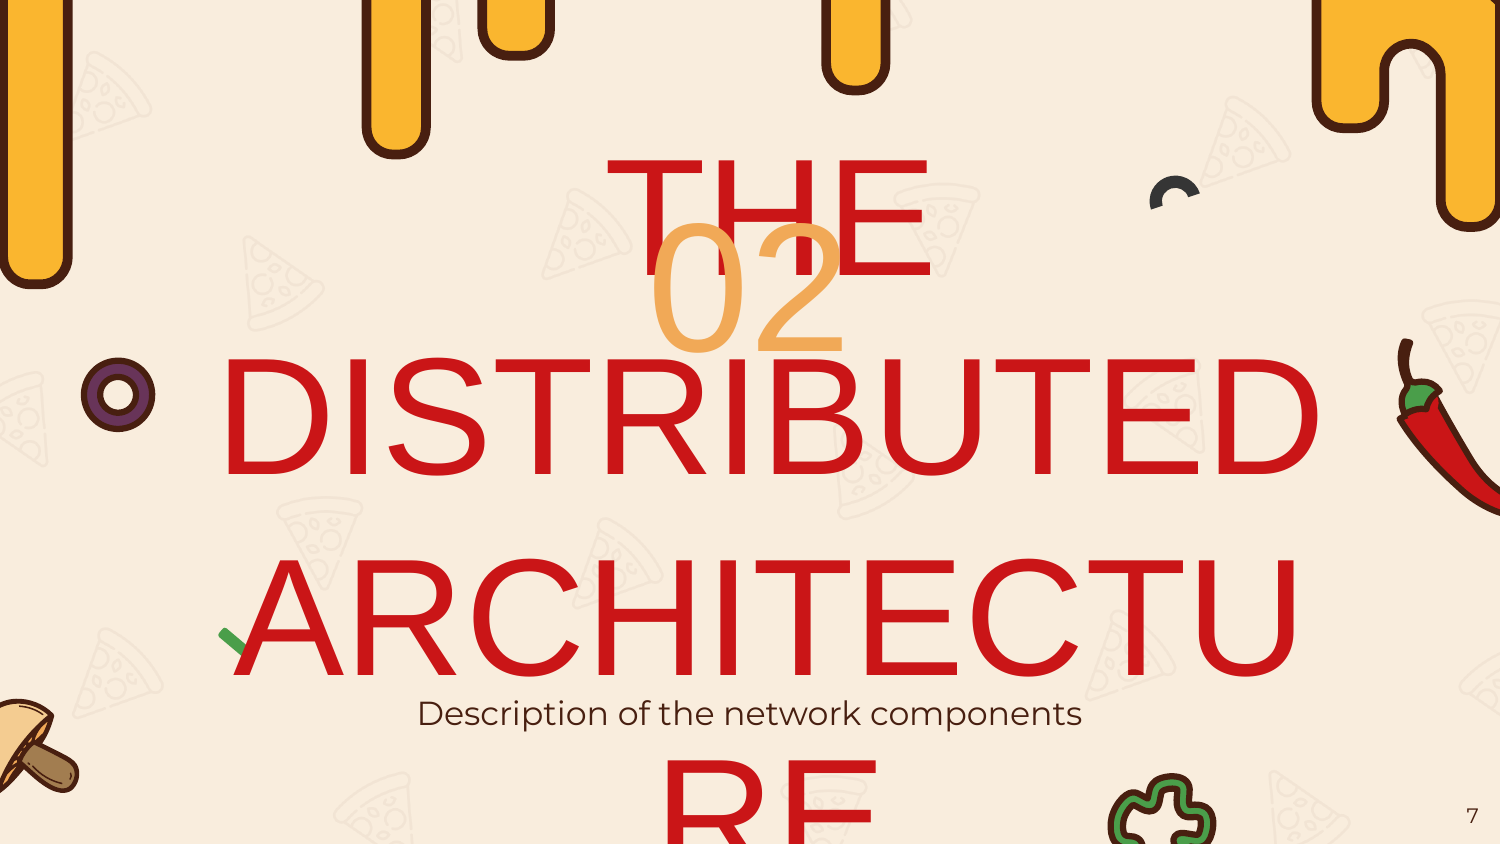

02
# THE DISTRIBUTED ARCHITECTURE
Description of the network components
7